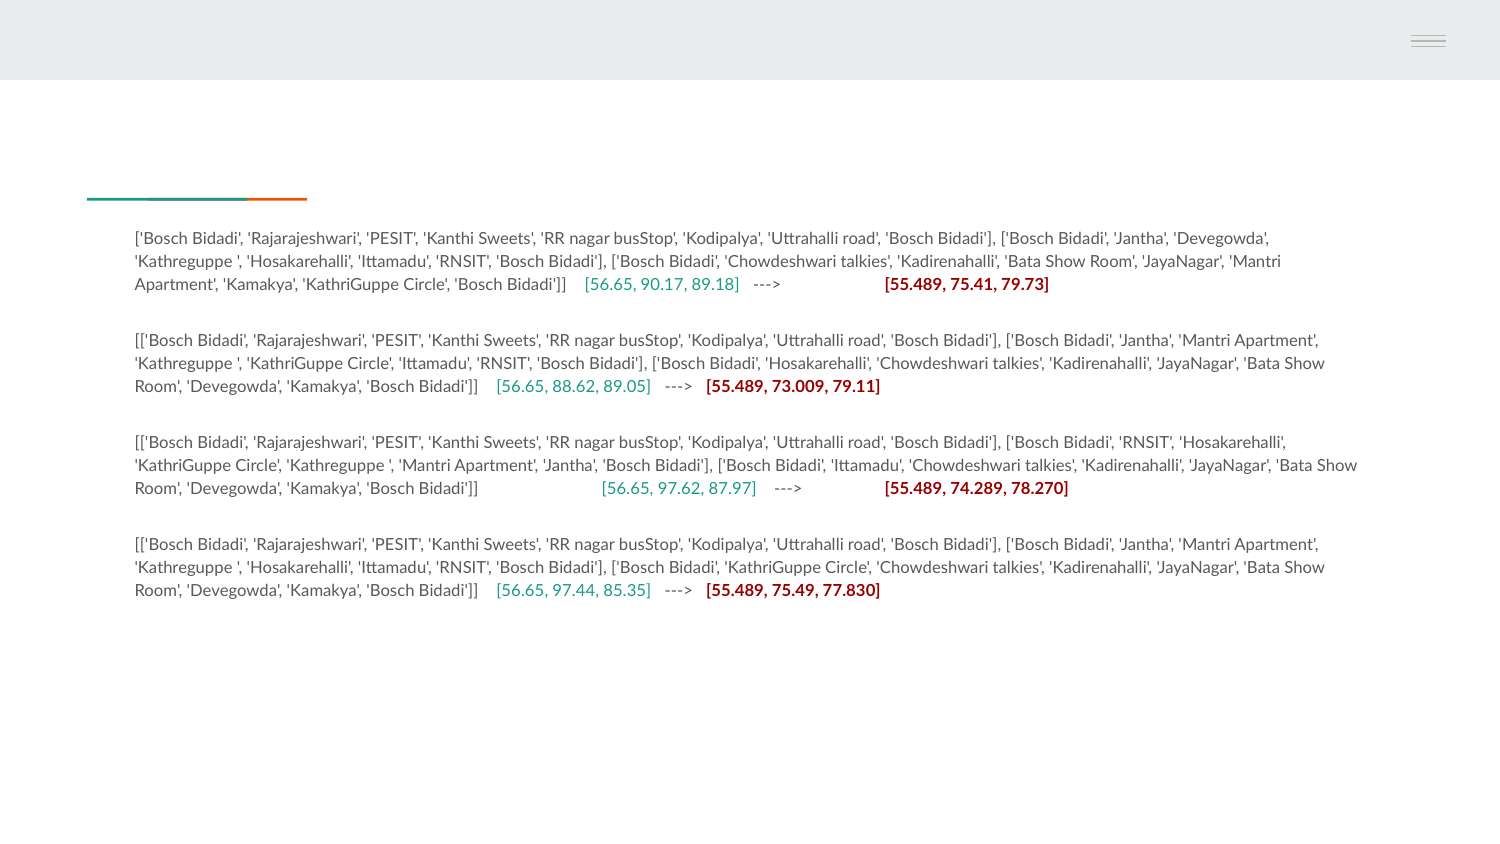

['Bosch Bidadi', 'Rajarajeshwari', 'PESIT', 'Kanthi Sweets', 'RR nagar busStop', 'Kodipalya', 'Uttrahalli road', 'Bosch Bidadi'], ['Bosch Bidadi', 'Jantha', 'Devegowda', 'Kathreguppe ', 'Hosakarehalli', 'Ittamadu', 'RNSIT', 'Bosch Bidadi'], ['Bosch Bidadi', 'Chowdeshwari talkies', 'Kadirenahalli', 'Bata Show Room', 'JayaNagar', 'Mantri Apartment', 'Kamakya', 'KathriGuppe Circle', 'Bosch Bidadi']]    [56.65, 90.17, 89.18]   --->	[55.489, 75.41, 79.73]
[['Bosch Bidadi', 'Rajarajeshwari', 'PESIT', 'Kanthi Sweets', 'RR nagar busStop', 'Kodipalya', 'Uttrahalli road', 'Bosch Bidadi'], ['Bosch Bidadi', 'Jantha', 'Mantri Apartment', 'Kathreguppe ', 'KathriGuppe Circle', 'Ittamadu', 'RNSIT', 'Bosch Bidadi'], ['Bosch Bidadi', 'Hosakarehalli', 'Chowdeshwari talkies', 'Kadirenahalli', 'JayaNagar', 'Bata Show Room', 'Devegowda', 'Kamakya', 'Bosch Bidadi']]    [56.65, 88.62, 89.05]   --->   [55.489, 73.009, 79.11]
[['Bosch Bidadi', 'Rajarajeshwari', 'PESIT', 'Kanthi Sweets', 'RR nagar busStop', 'Kodipalya', 'Uttrahalli road', 'Bosch Bidadi'], ['Bosch Bidadi', 'RNSIT', 'Hosakarehalli', 'KathriGuppe Circle', 'Kathreguppe ', 'Mantri Apartment', 'Jantha', 'Bosch Bidadi'], ['Bosch Bidadi', 'Ittamadu', 'Chowdeshwari talkies', 'Kadirenahalli', 'JayaNagar', 'Bata Show Room', 'Devegowda', 'Kamakya', 'Bosch Bidadi']]	    [56.65, 97.62, 87.97]    --->	[55.489, 74.289, 78.270]
[['Bosch Bidadi', 'Rajarajeshwari', 'PESIT', 'Kanthi Sweets', 'RR nagar busStop', 'Kodipalya', 'Uttrahalli road', 'Bosch Bidadi'], ['Bosch Bidadi', 'Jantha', 'Mantri Apartment', 'Kathreguppe ', 'Hosakarehalli', 'Ittamadu', 'RNSIT', 'Bosch Bidadi'], ['Bosch Bidadi', 'KathriGuppe Circle', 'Chowdeshwari talkies', 'Kadirenahalli', 'JayaNagar', 'Bata Show Room', 'Devegowda', 'Kamakya', 'Bosch Bidadi']]    [56.65, 97.44, 85.35]   --->   [55.489, 75.49, 77.830]